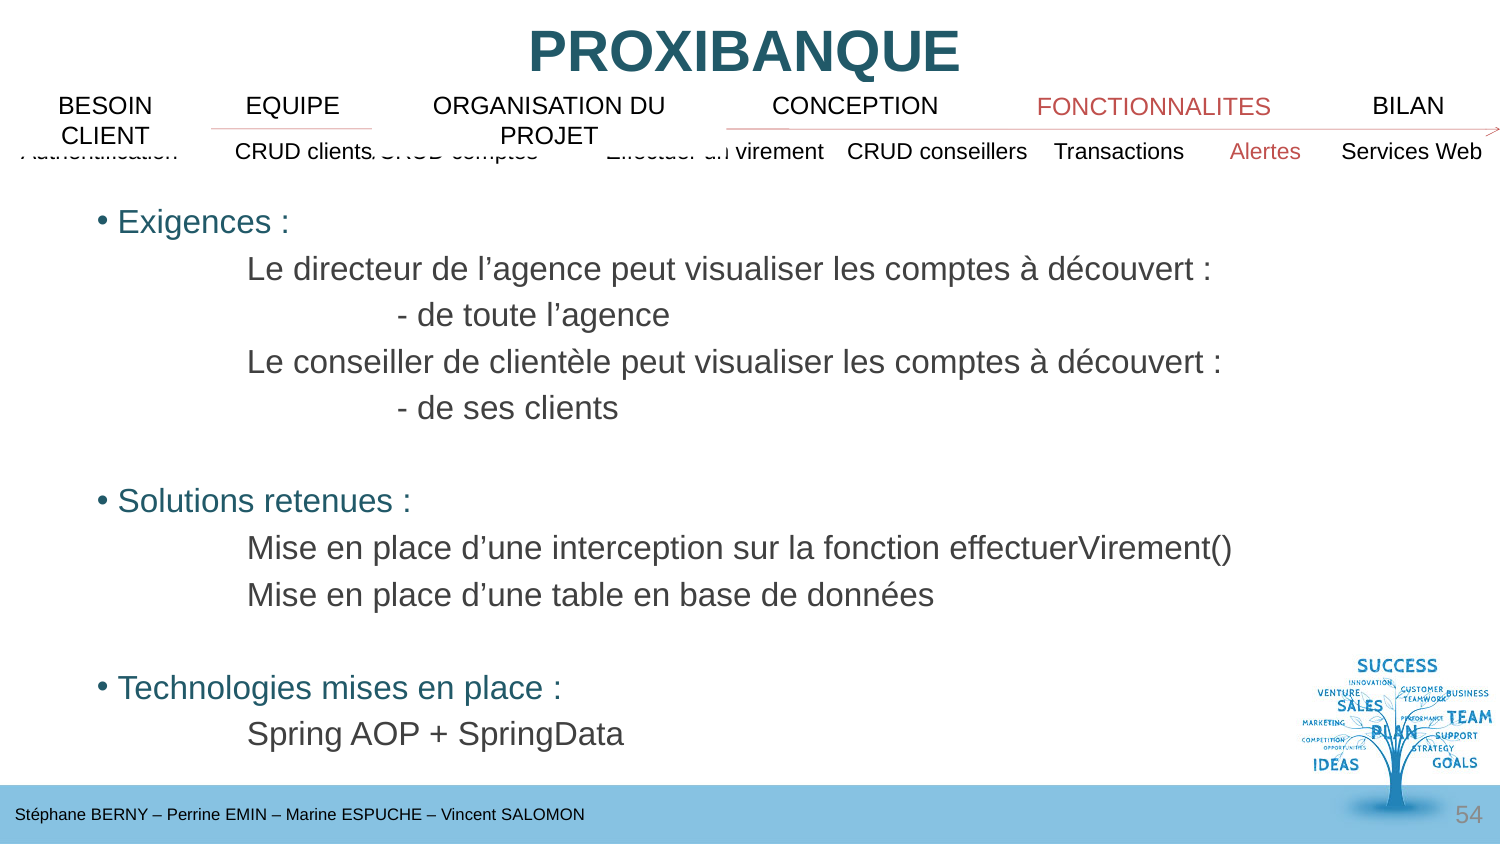

# PROXIBANQUE
BESOIN CLIENT
EQUIPE
ORGANISATION DU PROJET
CONCEPTION
BILAN
FONCTIONNALITES
Authentification
CRUD clients/CRUD comptes

Effectuer un virement
CRUD conseillers
Transactions
Alertes
Services Web
 Exigences :
	Le directeur de l’agence peut visualiser les comptes à découvert :
		- de toute l’agence
	Le conseiller de clientèle peut visualiser les comptes à découvert :
		- de ses clients

 Solutions retenues :
	Mise en place d’une interception sur la fonction effectuerVirement()
	Mise en place d’une table en base de données

 Technologies mises en place :
	Spring AOP + SpringData

54
Stéphane BERNY – Perrine EMIN – Marine ESPUCHE – Vincent SALOMON